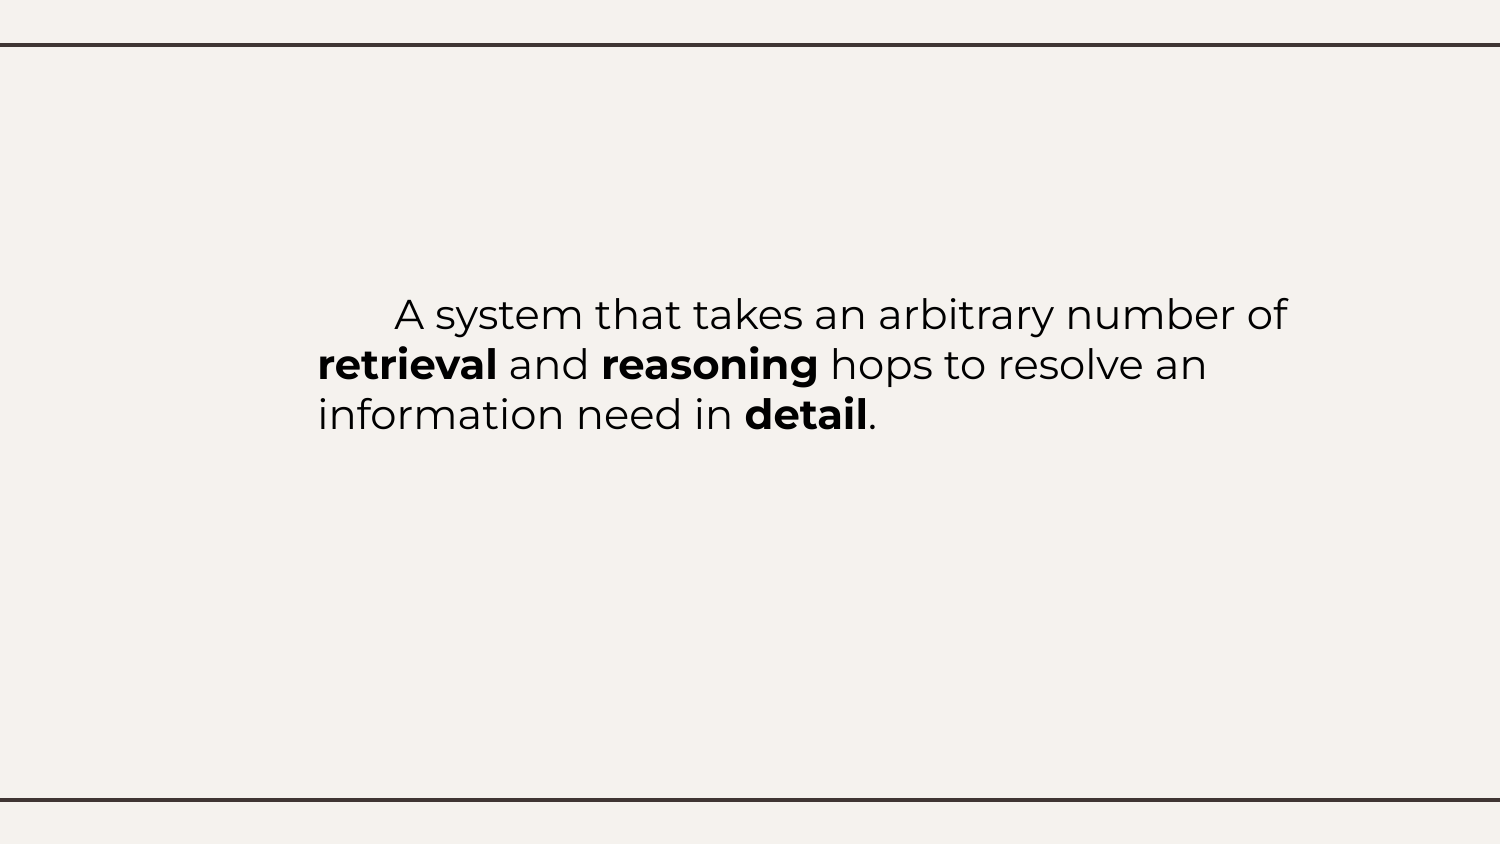

A system that takes an arbitrary number of retrieval and reasoning hops to resolve an information need in detail.